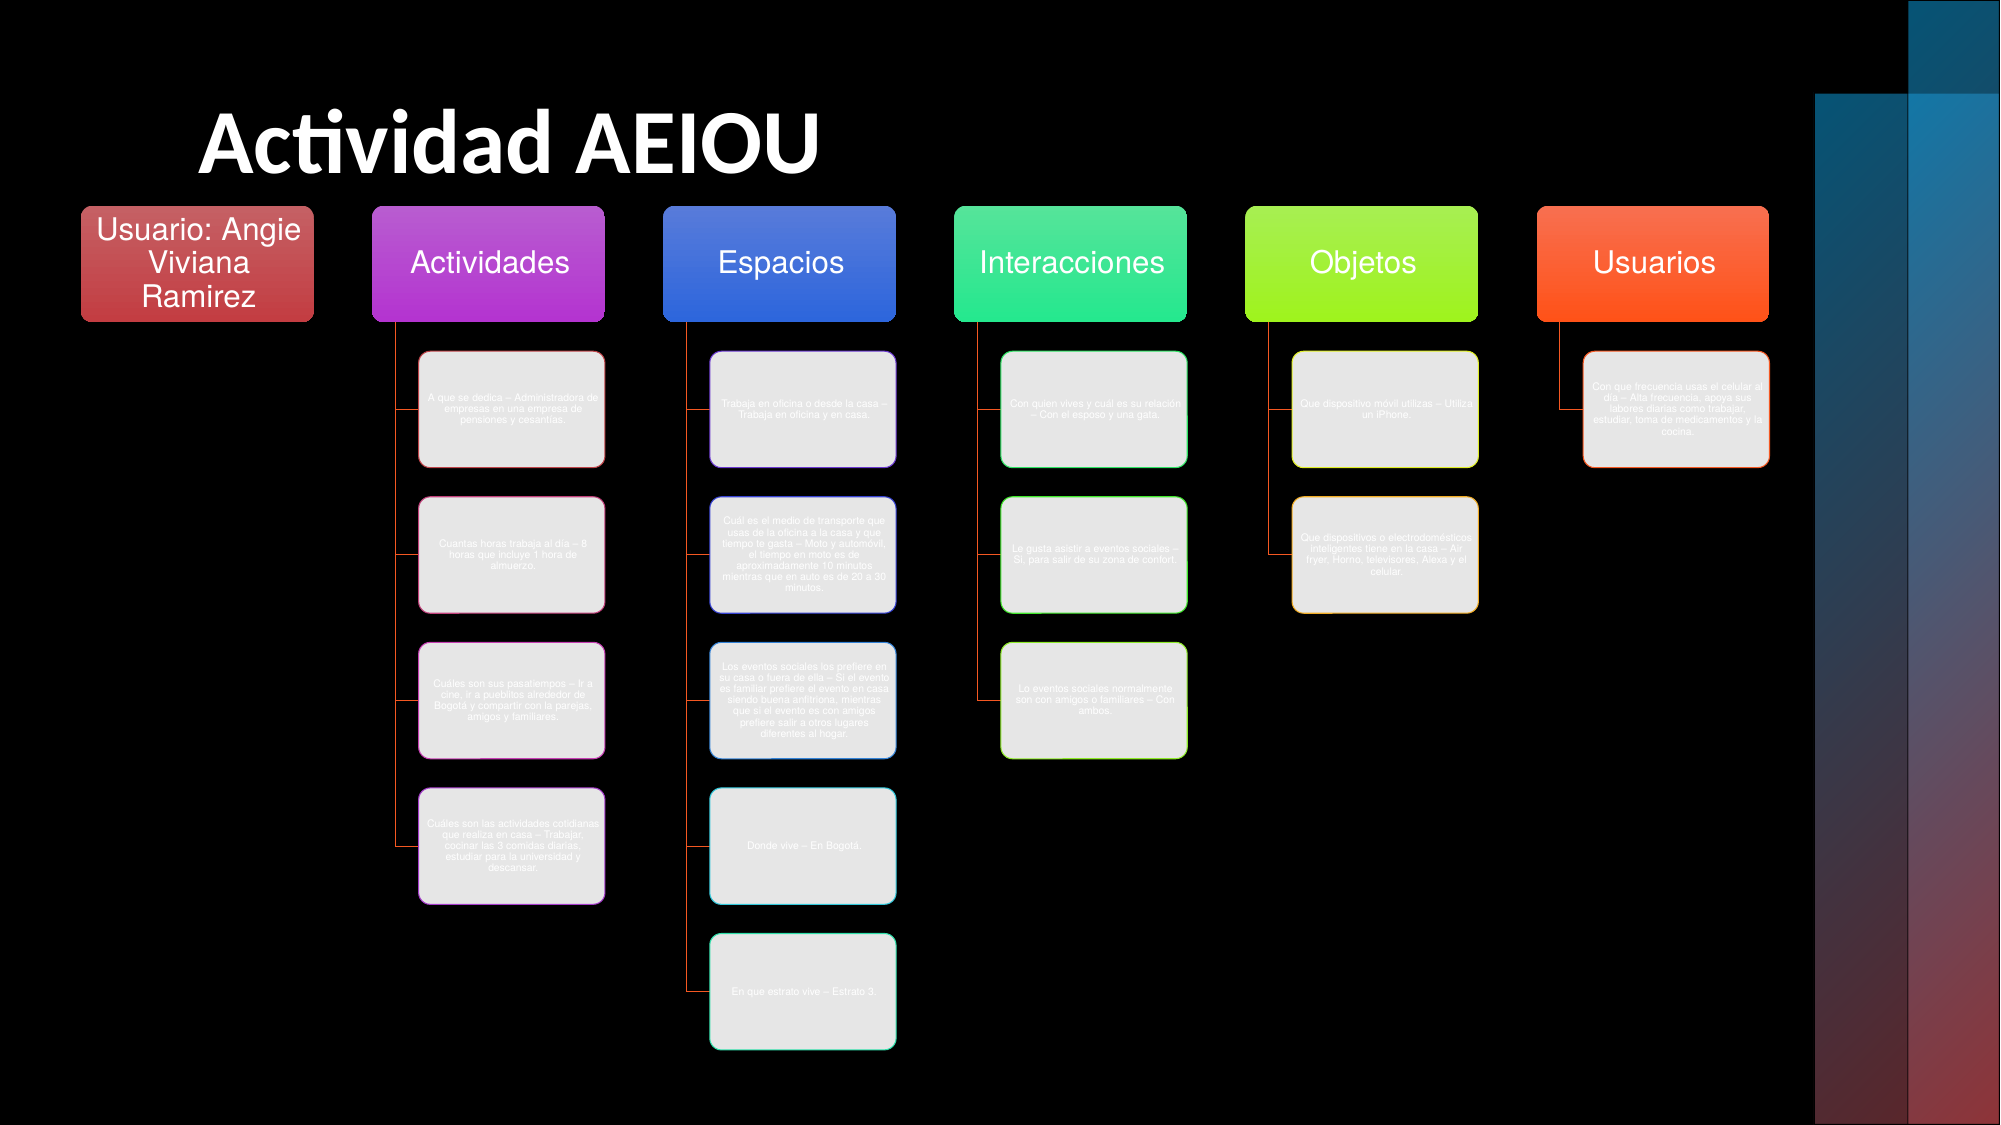

# Actividad AEIOU

Usuario: Angie Viviana Ramirez
Actividades
A que se dedica – Administradora de empresas en una empresa de pensiones y cesantías.
Cuantas horas trabaja al día – 8 horas que incluye 1 hora de almuerzo.
Cuáles son sus pasatiempos – Ir a cine, ir a pueblitos alrededor de Bogotá y compartir con la parejas, amigos y familiares.
Cuáles son las actividades cotidianas que realiza en casa – Trabajar, cocinar las 3 comidas diarias, estudiar para la universidad y descansar.
Espacios
Trabaja en oficina o desde la casa – Trabaja en oficina y en casa.
Cuál es el medio de transporte que usas de la oficina a la casa y que tiempo te gasta – Moto y automóvil, el tiempo en moto es de aproximadamente 10 minutos mientras que en auto es de 20 a 30 minutos.
Los eventos sociales los prefiere en su casa o fuera de ella – Si el evento es familiar prefiere el evento en casa siendo buena anfitriona, mientras que si el evento es con amigos prefiere salir a otros lugares diferentes al hogar.
Donde vive – En Bogotá.
En que estrato vive – Estrato 3.
Interacciones
Con quien vives y cuál es su relación – Con el esposo y una gata.
Le gusta asistir a eventos sociales – Si, para salir de su zona de confort.
Lo eventos sociales normalmente son con amigos o familiares – Con ambos.
Objetos
Que dispositivo móvil utilizas – Utiliza un iPhone.
Que dispositivos o electrodomésticos inteligentes tiene en la casa – Air fryer, Horno, televisores, Alexa y el celular.
Usuarios
Con que frecuencia usas el celular al día – Alta frecuencia, apoya sus labores diarias como trabajar, estudiar, toma de medicamentos y la cocina.